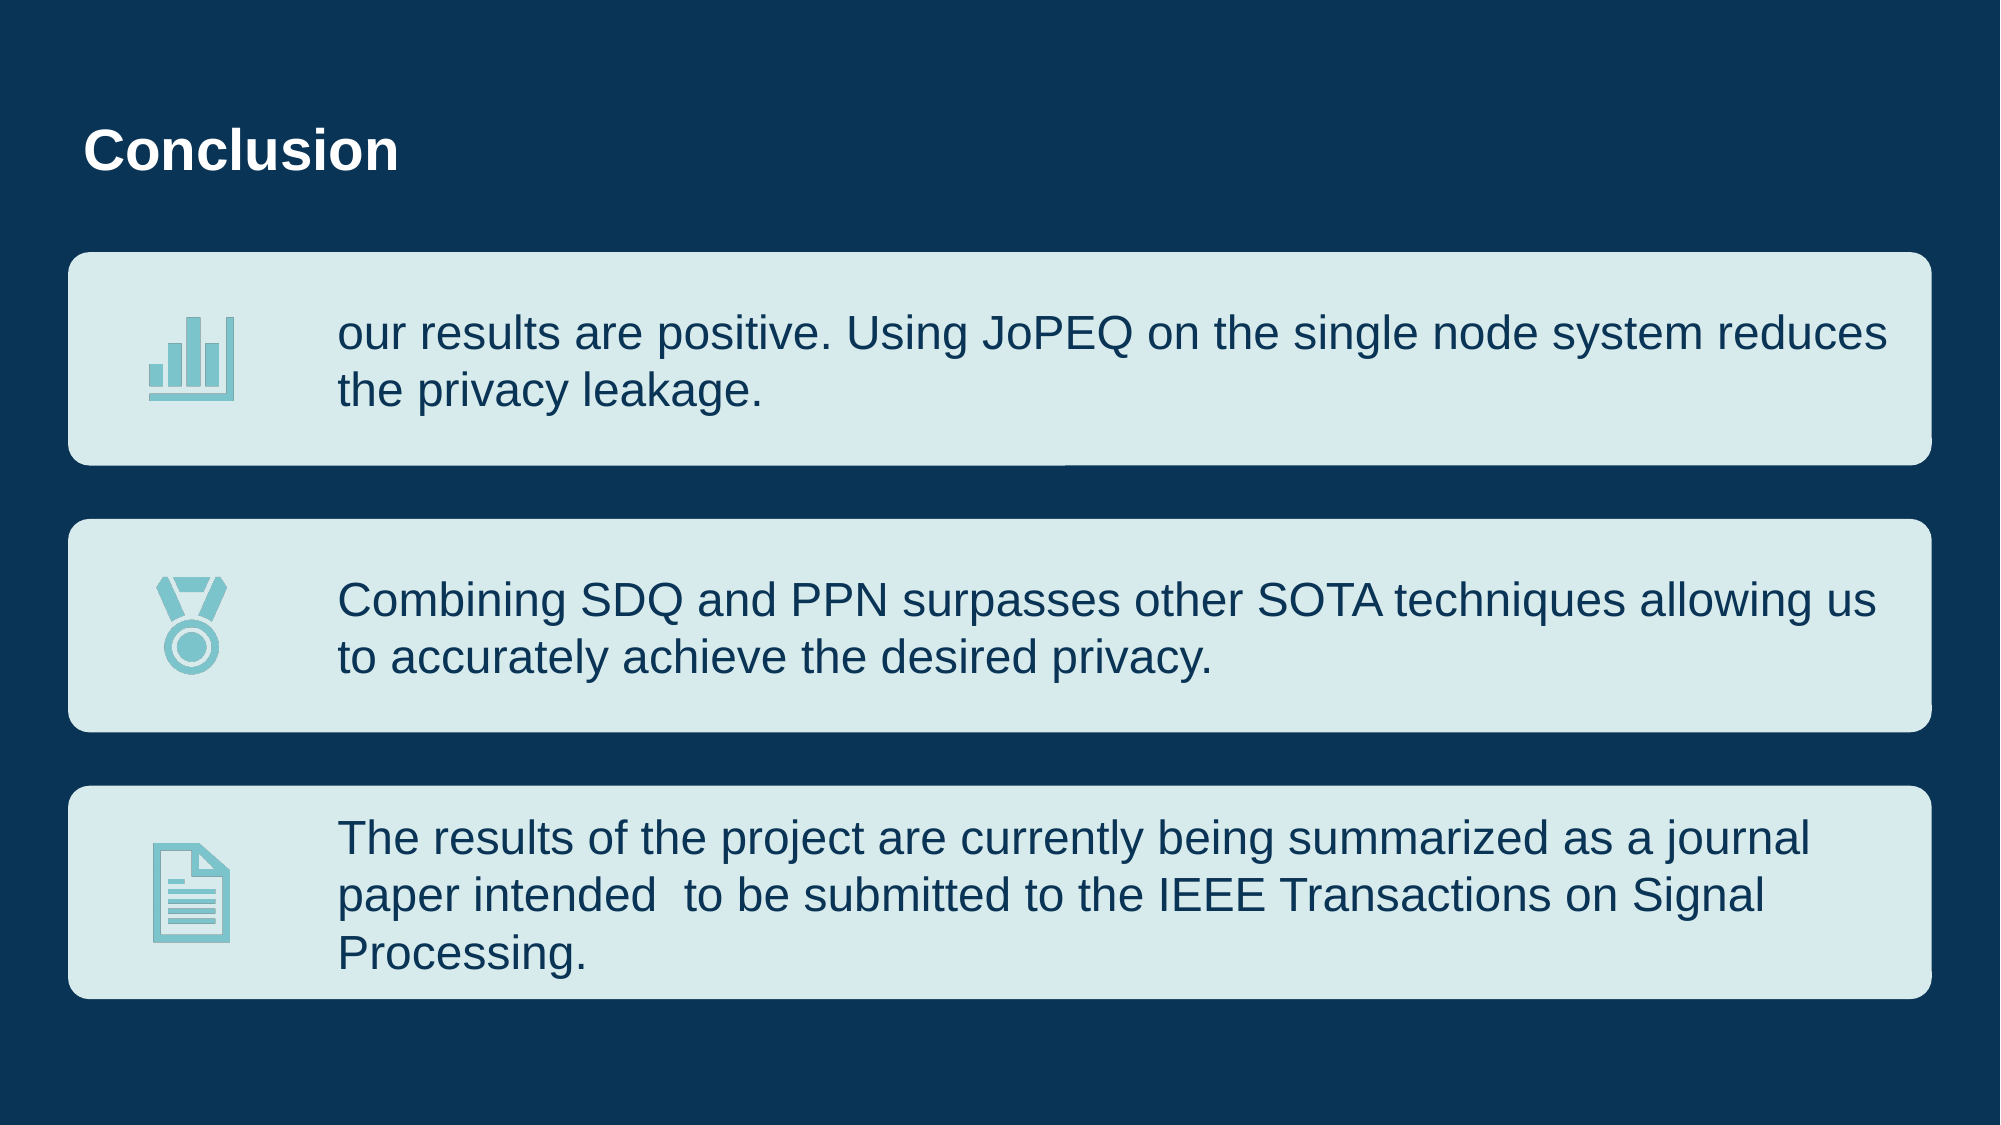

# Conclusion
our results are positive. Using JoPEQ on the single node system reduces the privacy leakage.
Combining SDQ and PPN surpasses other SOTA techniques allowing us to accurately achieve the desired privacy.
The results of the project are currently being summarized as a journal paper intended  to be submitted to the IEEE Transactions on Signal Processing.